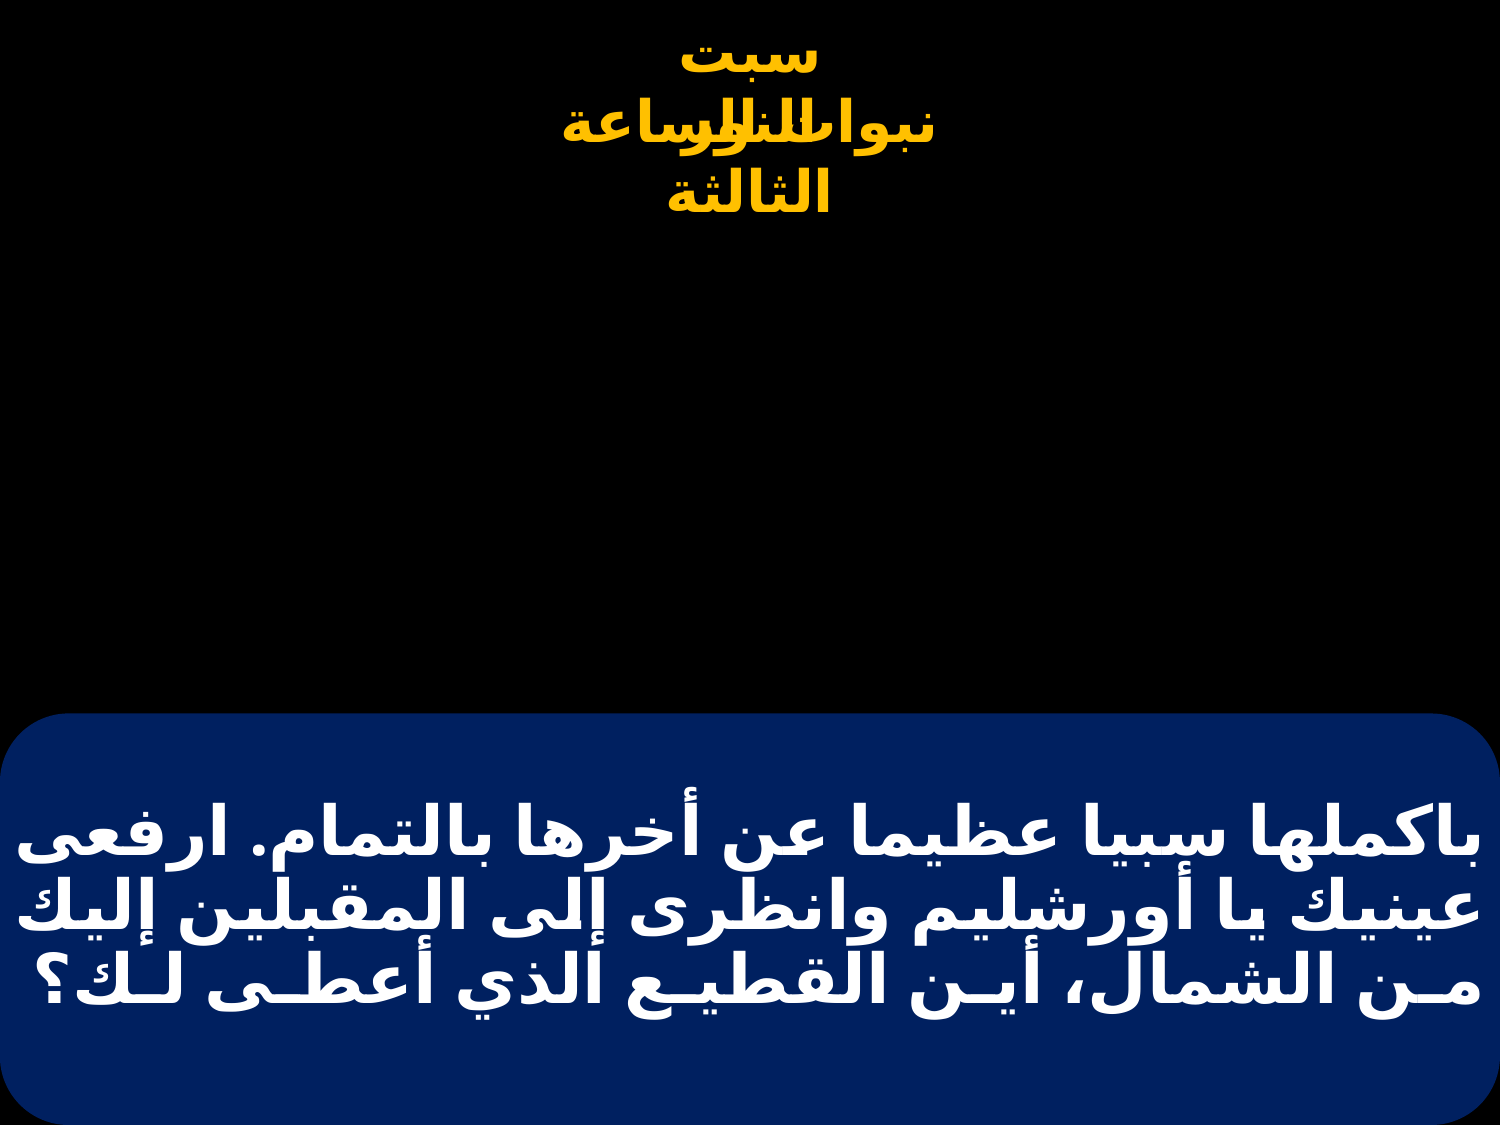

# باكملها سبيا عظيما عن أخرها بالتمام. ارفعى عينيك يا أورشليم وانظرى إلى المقبلين إليك من الشمال، أين القطيع الذي أعطى لك؟